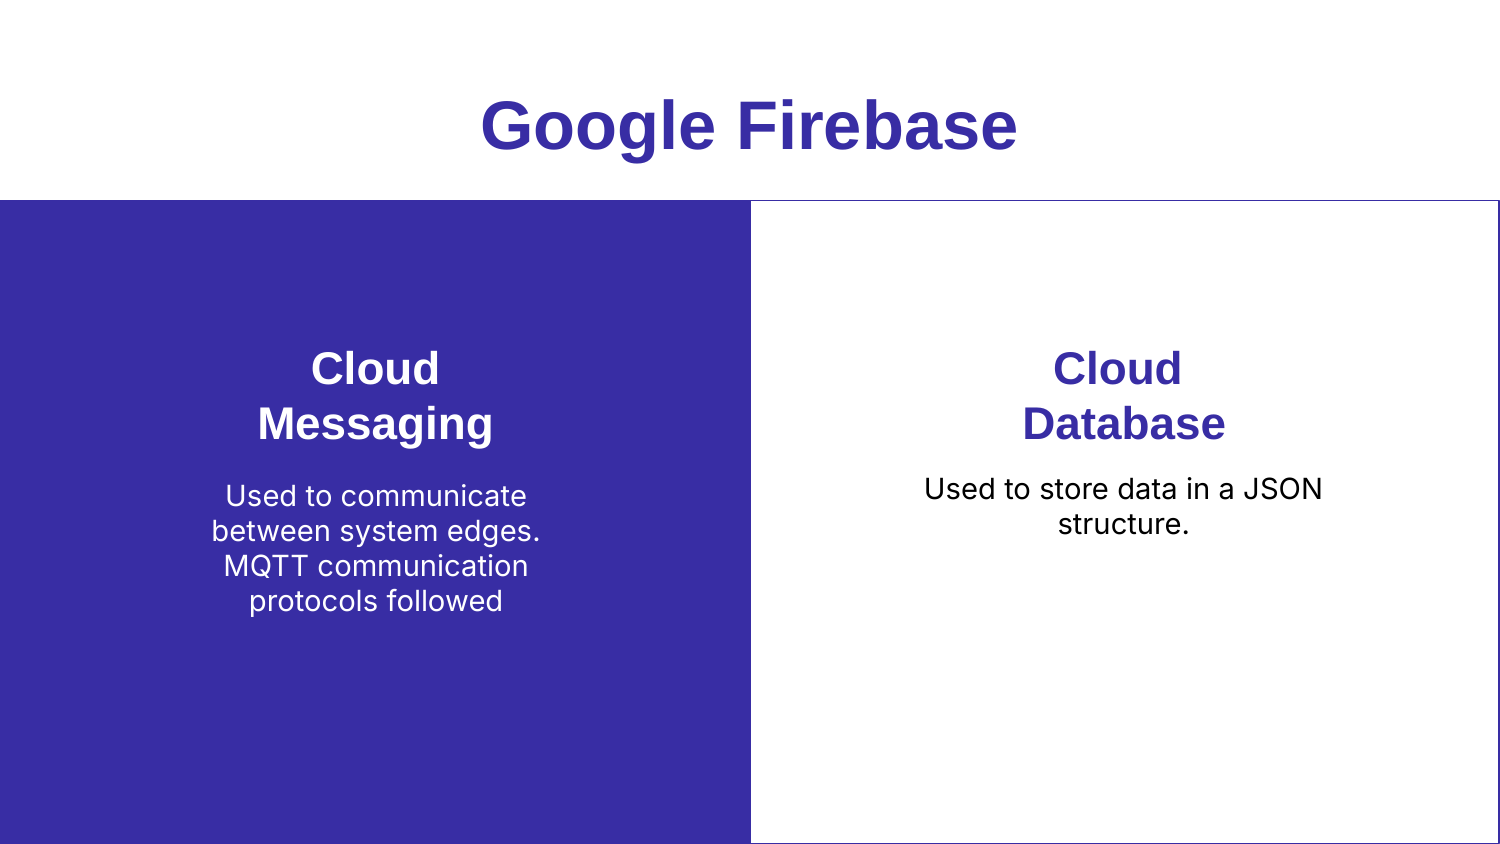

# Google Firebase
Cloud
Messaging
Cloud
Database
Used to store data in a JSON structure.
Used to communicate between system edges.
MQTT communication protocols followed